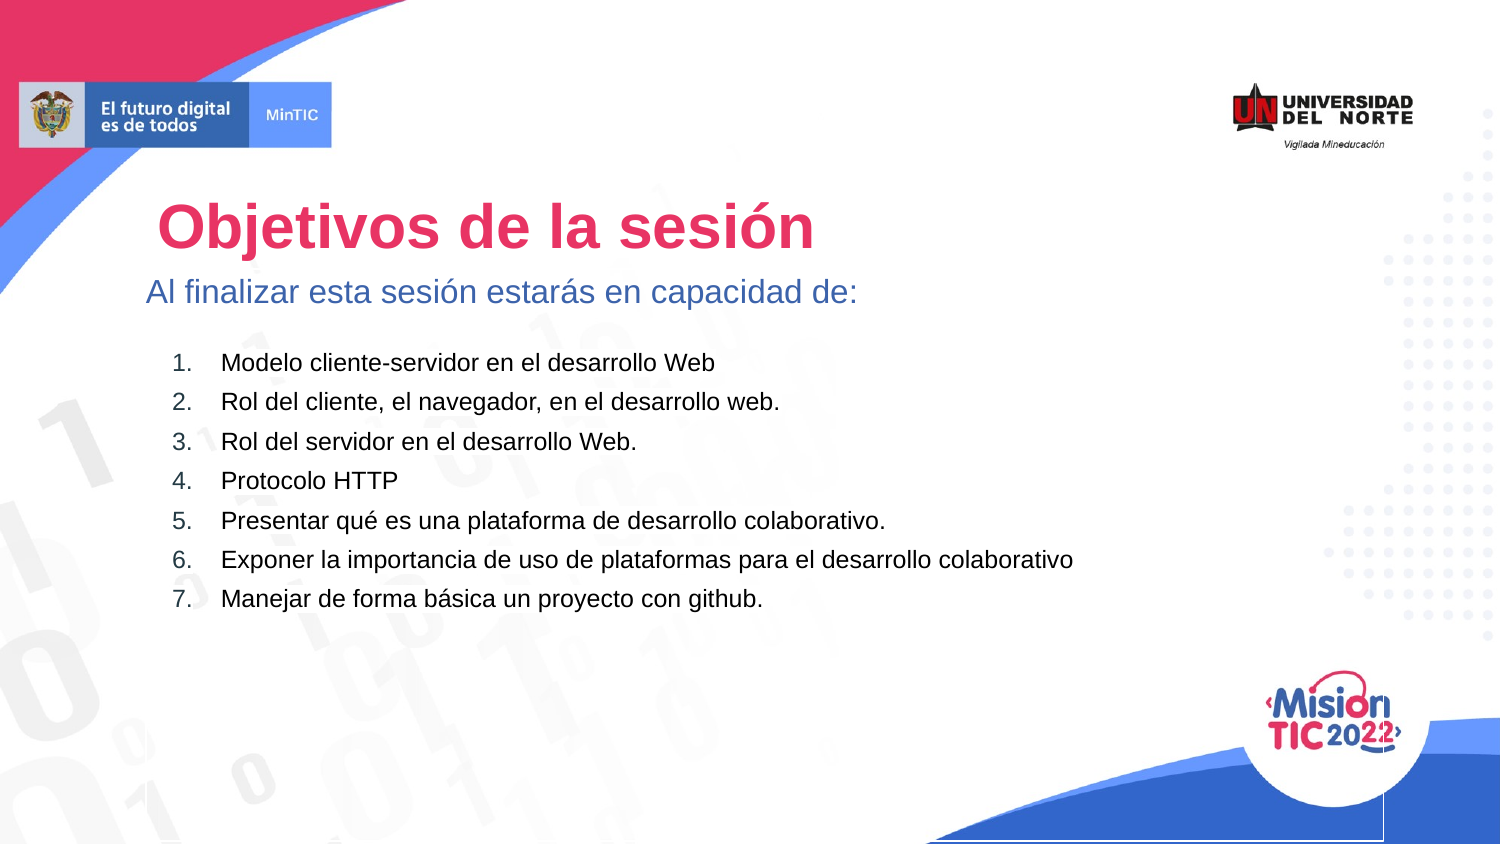

# Objetivos de la sesión
Al finalizar esta sesión estarás en capacidad de:

Modelo cliente-servidor en el desarrollo Web
Rol del cliente, el navegador, en el desarrollo web.
Rol del servidor en el desarrollo Web.
Protocolo HTTP
Presentar qué es una plataforma de desarrollo colaborativo.
Exponer la importancia de uso de plataformas para el desarrollo colaborativo
Manejar de forma básica un proyecto con github.